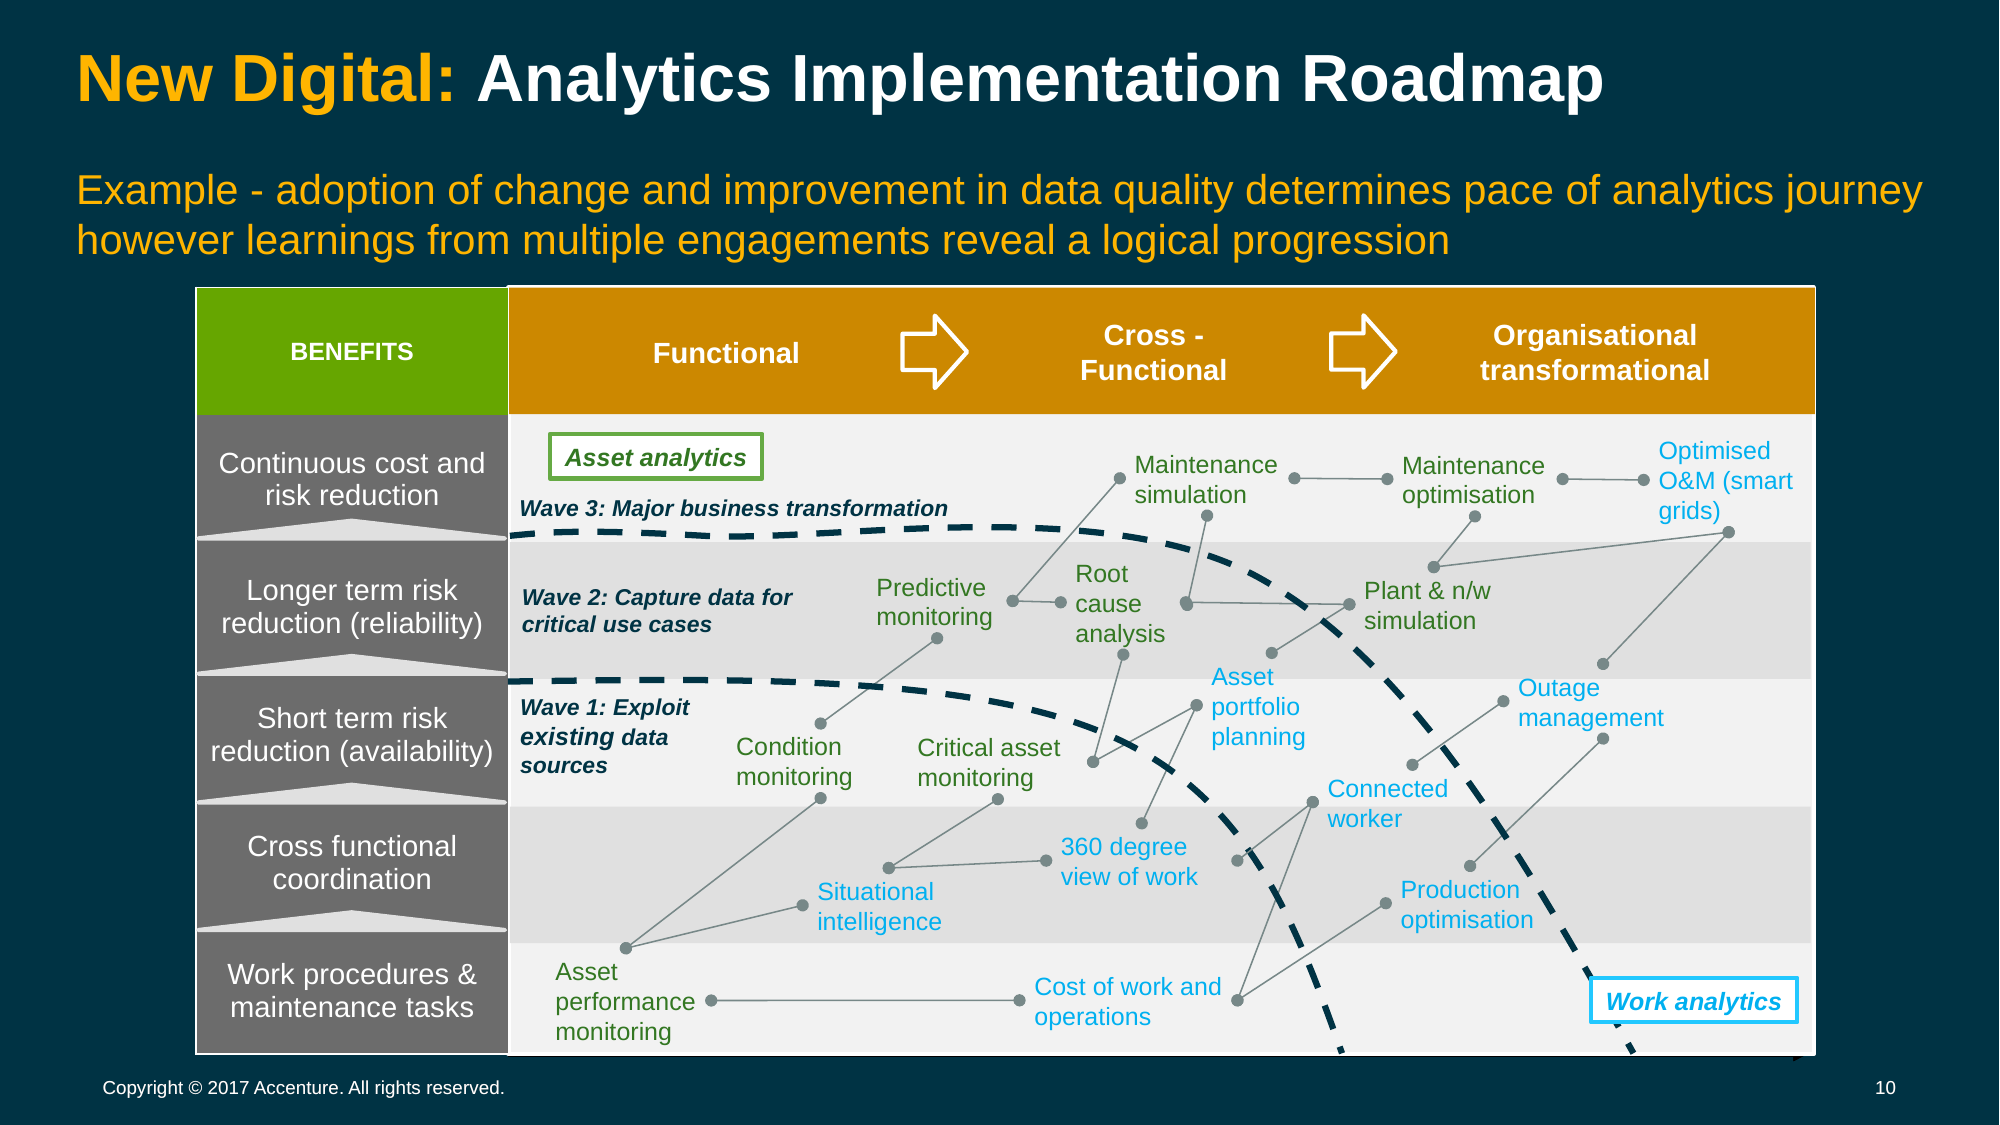

# New Digital: Analytics Implementation Roadmap
Example - adoption of change and improvement in data quality determines pace of analytics journey however learnings from multiple engagements reveal a logical progression
| BENEFITS |
| --- |
| Continuous cost and risk reduction |
| Longer term risk reduction (reliability) |
| Short term risk reduction (availability) |
| Cross functional coordination |
| Work procedures & maintenance tasks |

Cross - Functional
Organisational transformational
Functional
Asset analytics
Optimised O&M (smart grids)
Maintenance simulation
Maintenance optimisation

Root cause analysis
Predictive monitoring
Plant & n/w simulation
Asset portfolio planning

Outage management

Condition monitoring
Critical asset monitoring

360 degree view of work
Production optimisation
Situational intelligence

Asset performance monitoring
Cost of work and operations
Work analytics
| BENEFITS |
| --- |
| Continuous cost and risk reduction |
| Longer term risk reduction (reliability) |
| Short term risk reduction (availability) |
| Cross functional coordination |
| Work procedures & maintenance tasks |

Cross - Functional
Organisational transformational
Functional
Asset analytics
Optimised O&M (smart grids)
Maintenance simulation
Maintenance optimisation

Root cause analysis
Predictive monitoring
Plant & n/w simulation
Asset portfolio planning

Outage management

Condition monitoring
Critical asset monitoring

360 degree view of work
Production optimisation
Situational intelligence

Asset performance monitoring
Cost of work and operations
Work analytics
| BENEFITS |
| --- |
| Continuous cost and risk reduction |
| Longer term risk reduction (reliability) |
| Short term risk reduction (availability) |
| Cross functional coordination |
| Work procedures & maintenance tasks |

Cross - Functional
Organisational transformational

Functional
Optimised O&M (smart grids)
Asset analytics
Maintenance simulation
Maintenance optimisation
Wave 3: Major business transformation
Wave 3: Major business transformation
Wave 3: Major business transformation

Root cause analysis
Predictive monitoring
Plant & n/w simulation
Wave 2: Capture data for critical use cases
Wave 2: Capture data for critical use cases
Wave 2: Capture data for critical use cases
Asset portfolio planning

Outage management

Wave 1: Exploit existing data sources
Wave 1: Exploit existing data sources
Wave 1: Exploit existing data sources
Condition monitoring
Critical asset monitoring
Connected worker
Connected worker
Connected worker

360 degree view of work
Production optimisation
Situational intelligence

Asset performance monitoring
Cost of work and operations
Work analytics